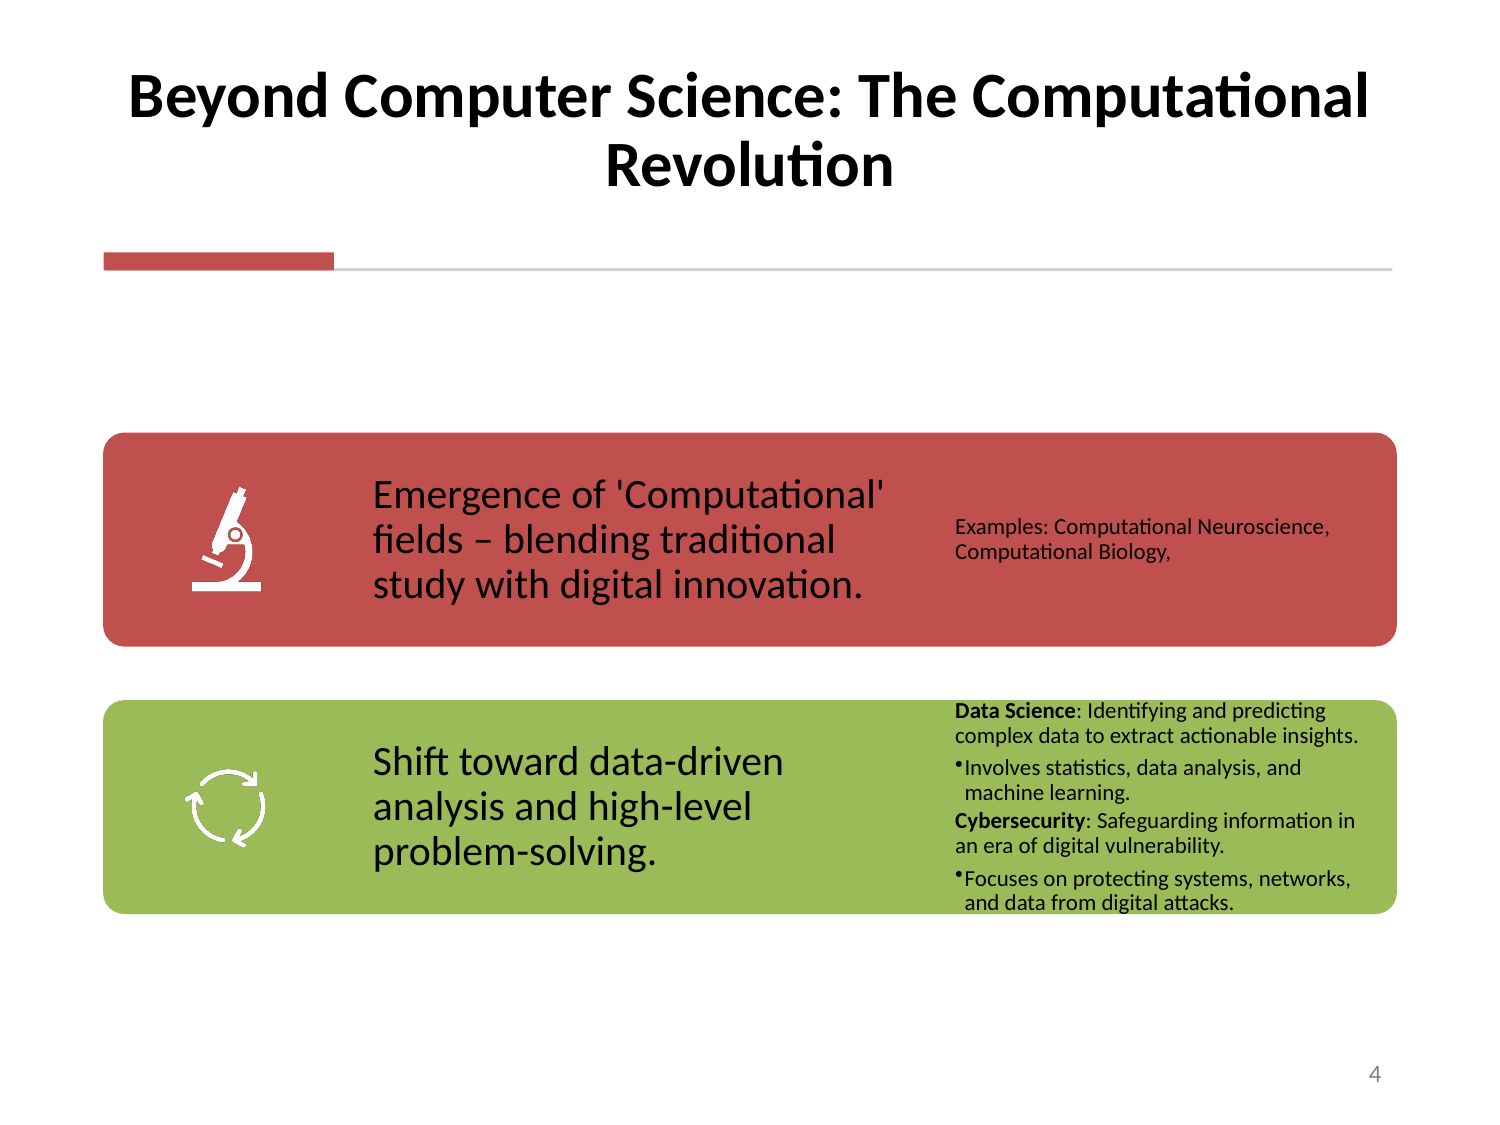

# Beyond Computer Science: The Computational Revolution

Emergence of 'Computational' fields – blending traditional study with digital innovation.
Examples: Computational Neuroscience, Computational Biology,
Shift toward data-driven analysis and high-level problem-solving.
Data Science: Identifying and predicting complex data to extract actionable insights.
Involves statistics, data analysis, and machine learning.
Cybersecurity: Safeguarding information in an era of digital vulnerability.
Focuses on protecting systems, networks, and data from digital attacks.
4